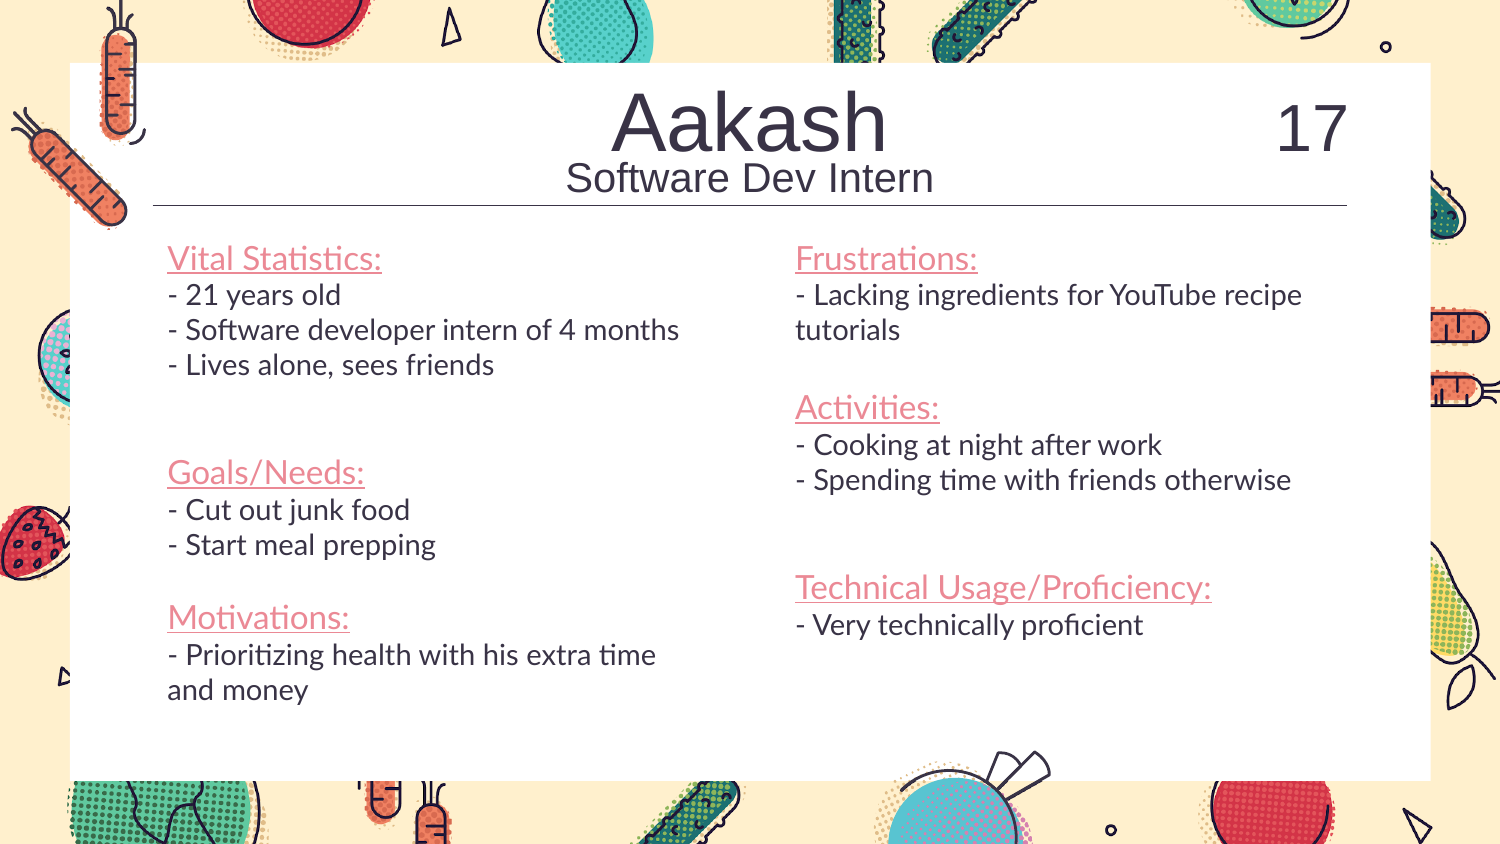

# Aakash
17
Software Dev Intern
Vital Statistics:
- 21 years old
- Software developer intern of 4 months
- Lives alone, sees friends

Goals/Needs:
- Cut out junk food
- Start meal prepping

Motivations:
- Prioritizing health with his extra time and money
Frustrations:
- Lacking ingredients for YouTube recipe tutorials

Activities:
- Cooking at night after work
- Spending time with friends otherwise

Technical Usage/Proficiency:
- Very technically proficient